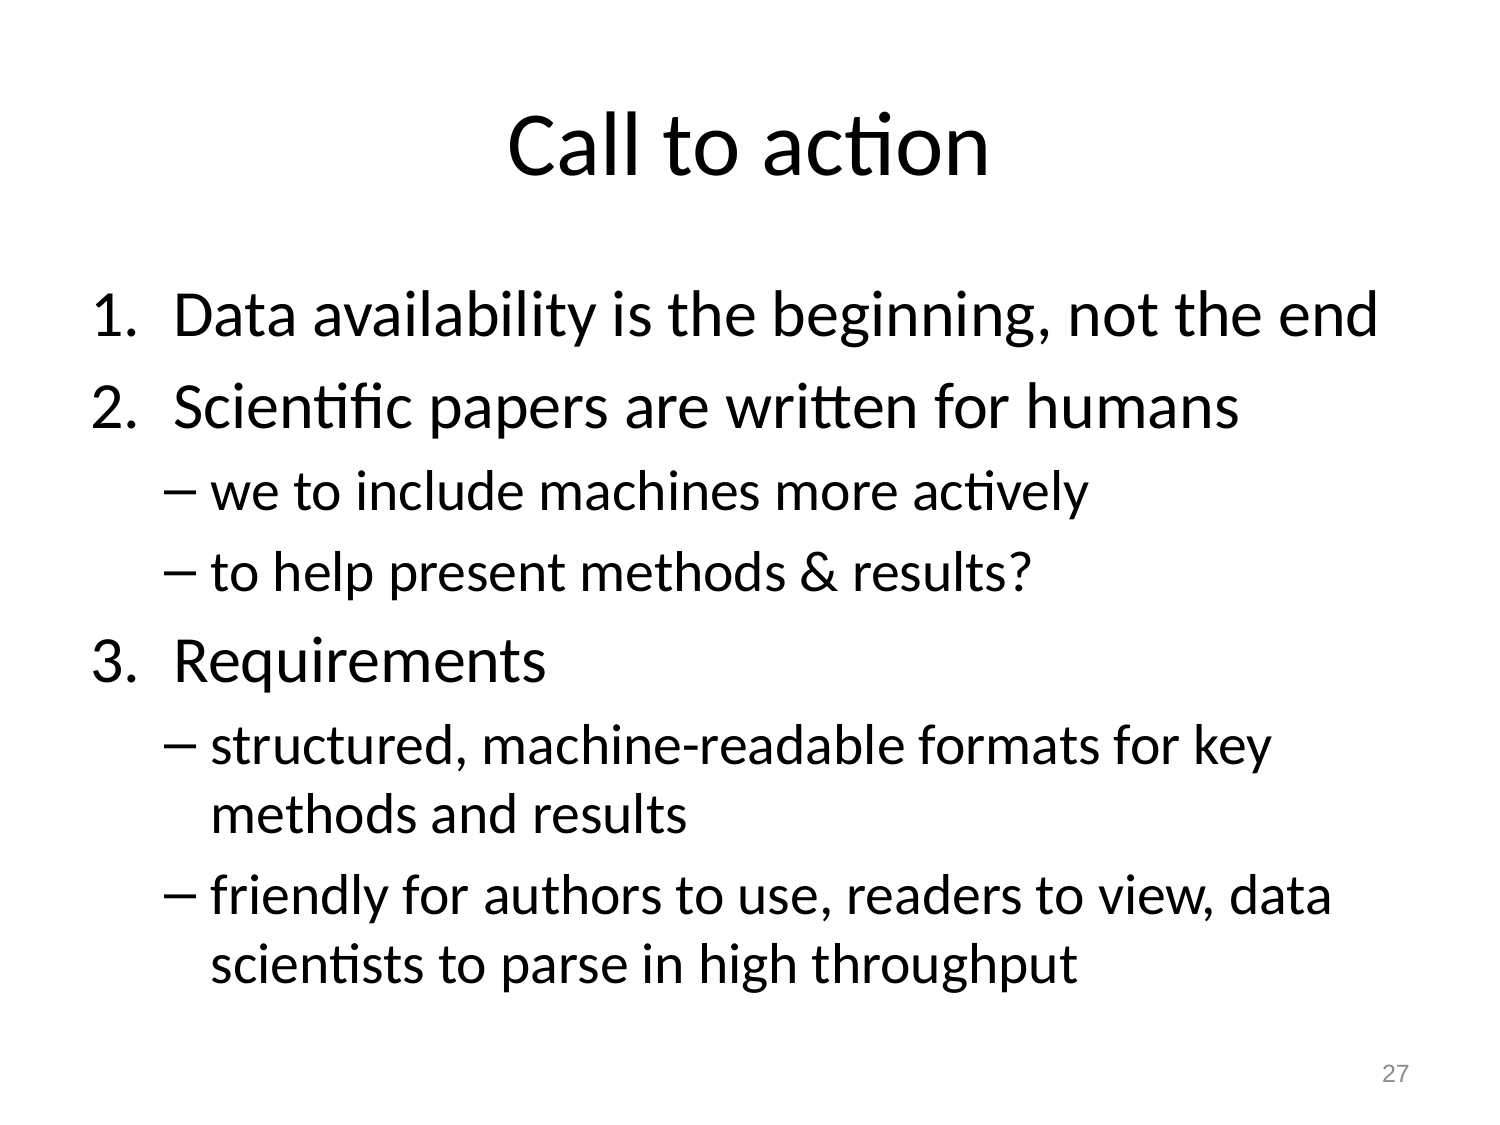

# Call to action
Data availability is the beginning, not the end
Scientific papers are written for humans
we to include machines more actively
to help present methods & results?
Requirements
structured, machine-readable formats for key methods and results
friendly for authors to use, readers to view, data scientists to parse in high throughput
27